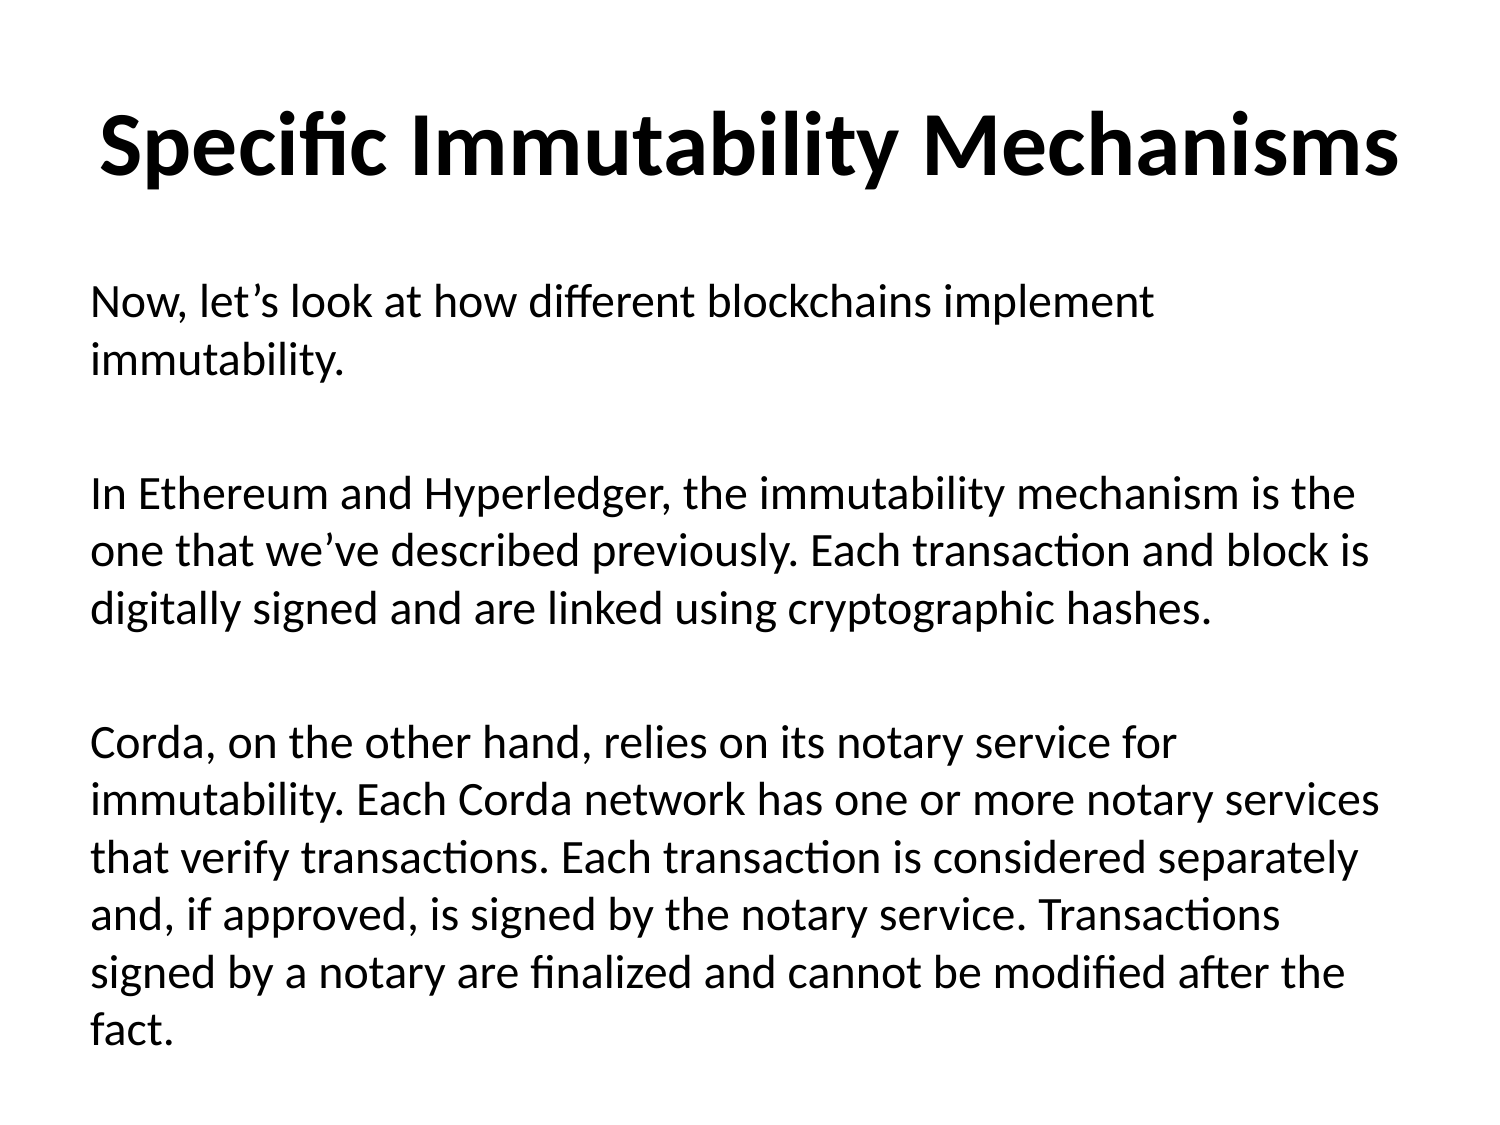

# Specific Immutability Mechanisms
Now, let’s look at how different blockchains implement immutability.

In Ethereum and Hyperledger, the immutability mechanism is the one that we’ve described previously. Each transaction and block is digitally signed and are linked using cryptographic hashes.

Corda, on the other hand, relies on its notary service for immutability. Each Corda network has one or more notary services that verify transactions. Each transaction is considered separately and, if approved, is signed by the notary service. Transactions signed by a notary are finalized and cannot be modified after the fact.